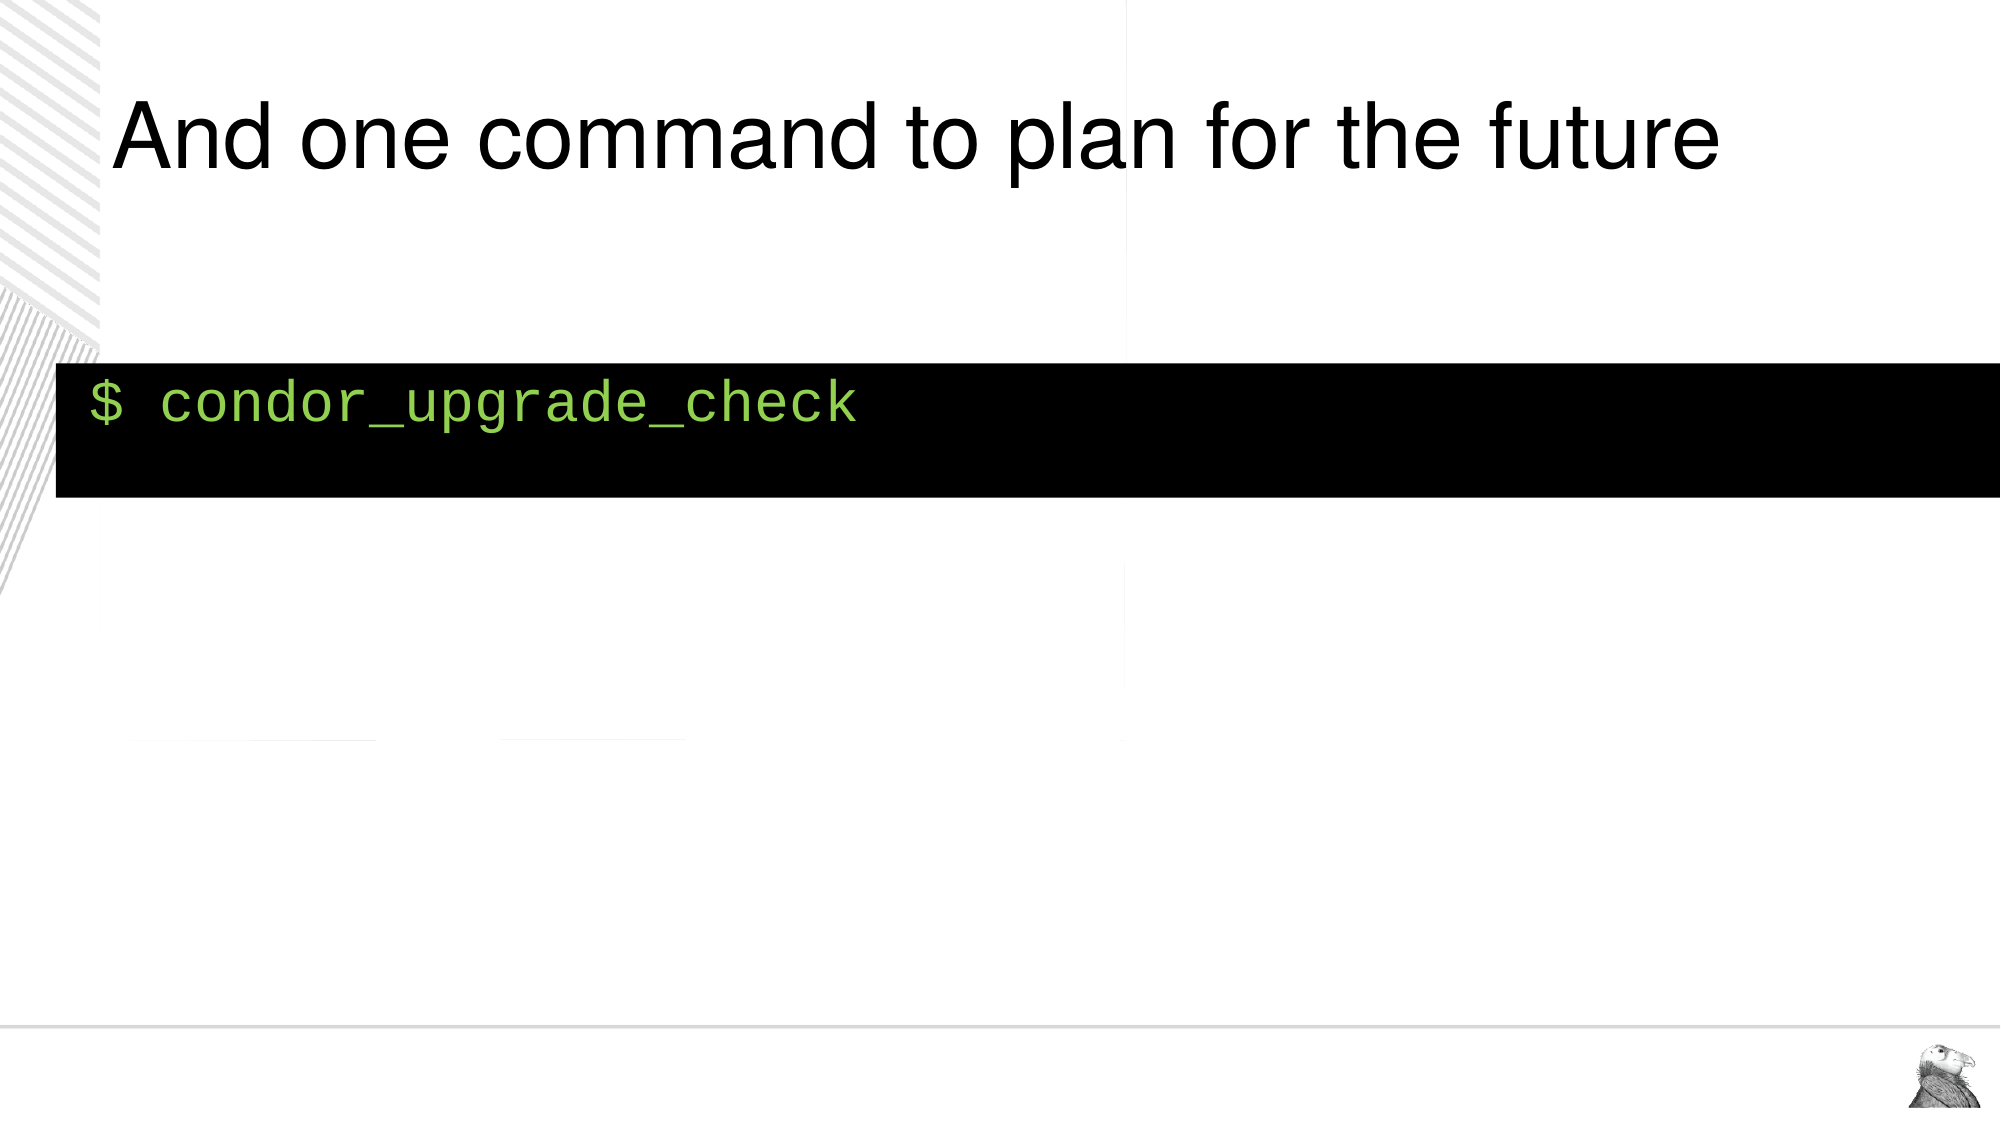

# And one command to plan for the future
$ condor_upgrade_check